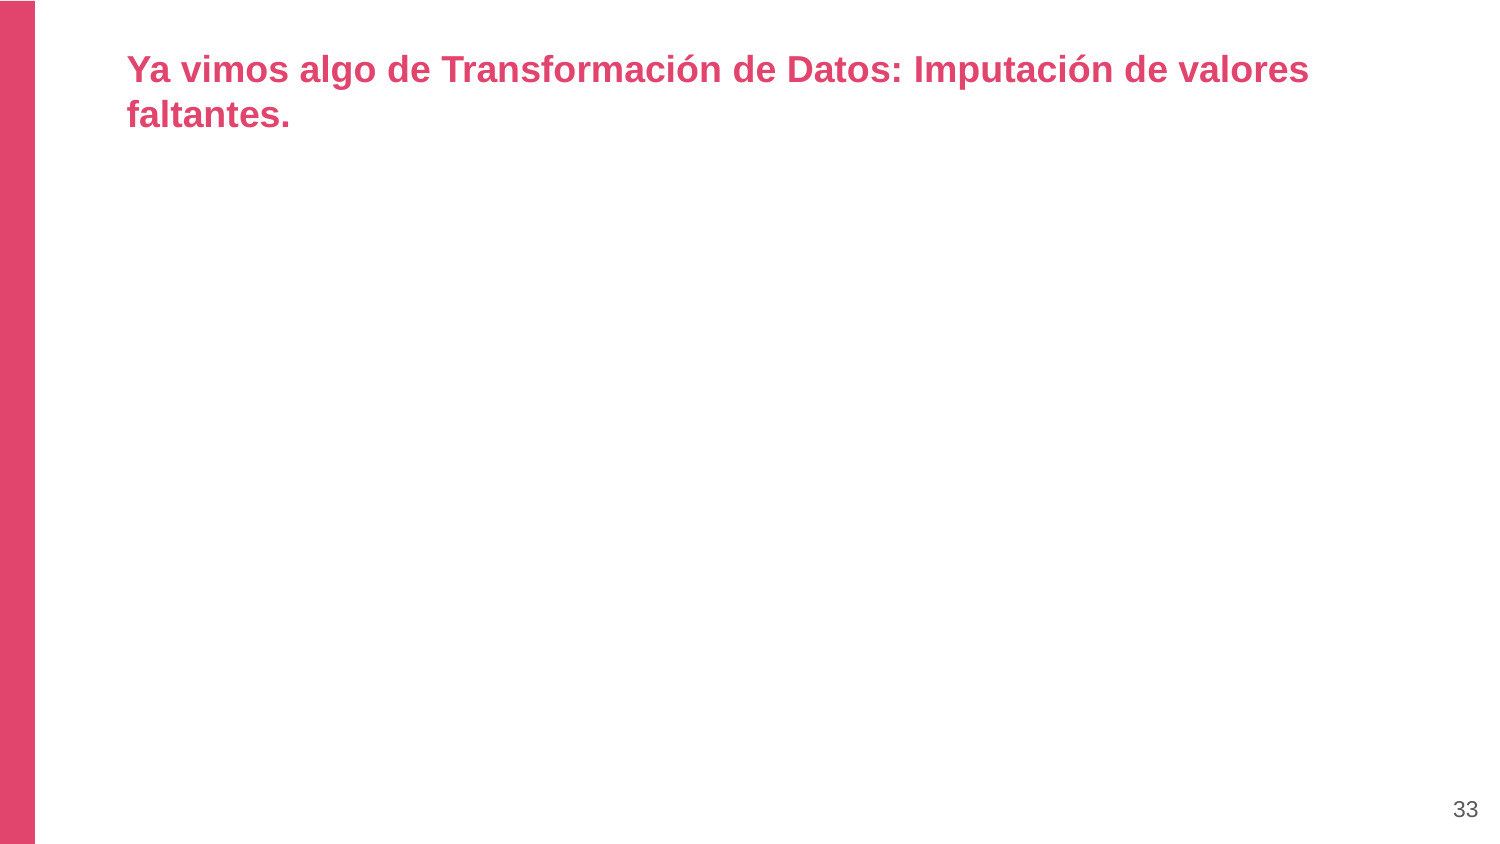

Ya vimos algo de Transformación de Datos: Imputación de valores faltantes.

33